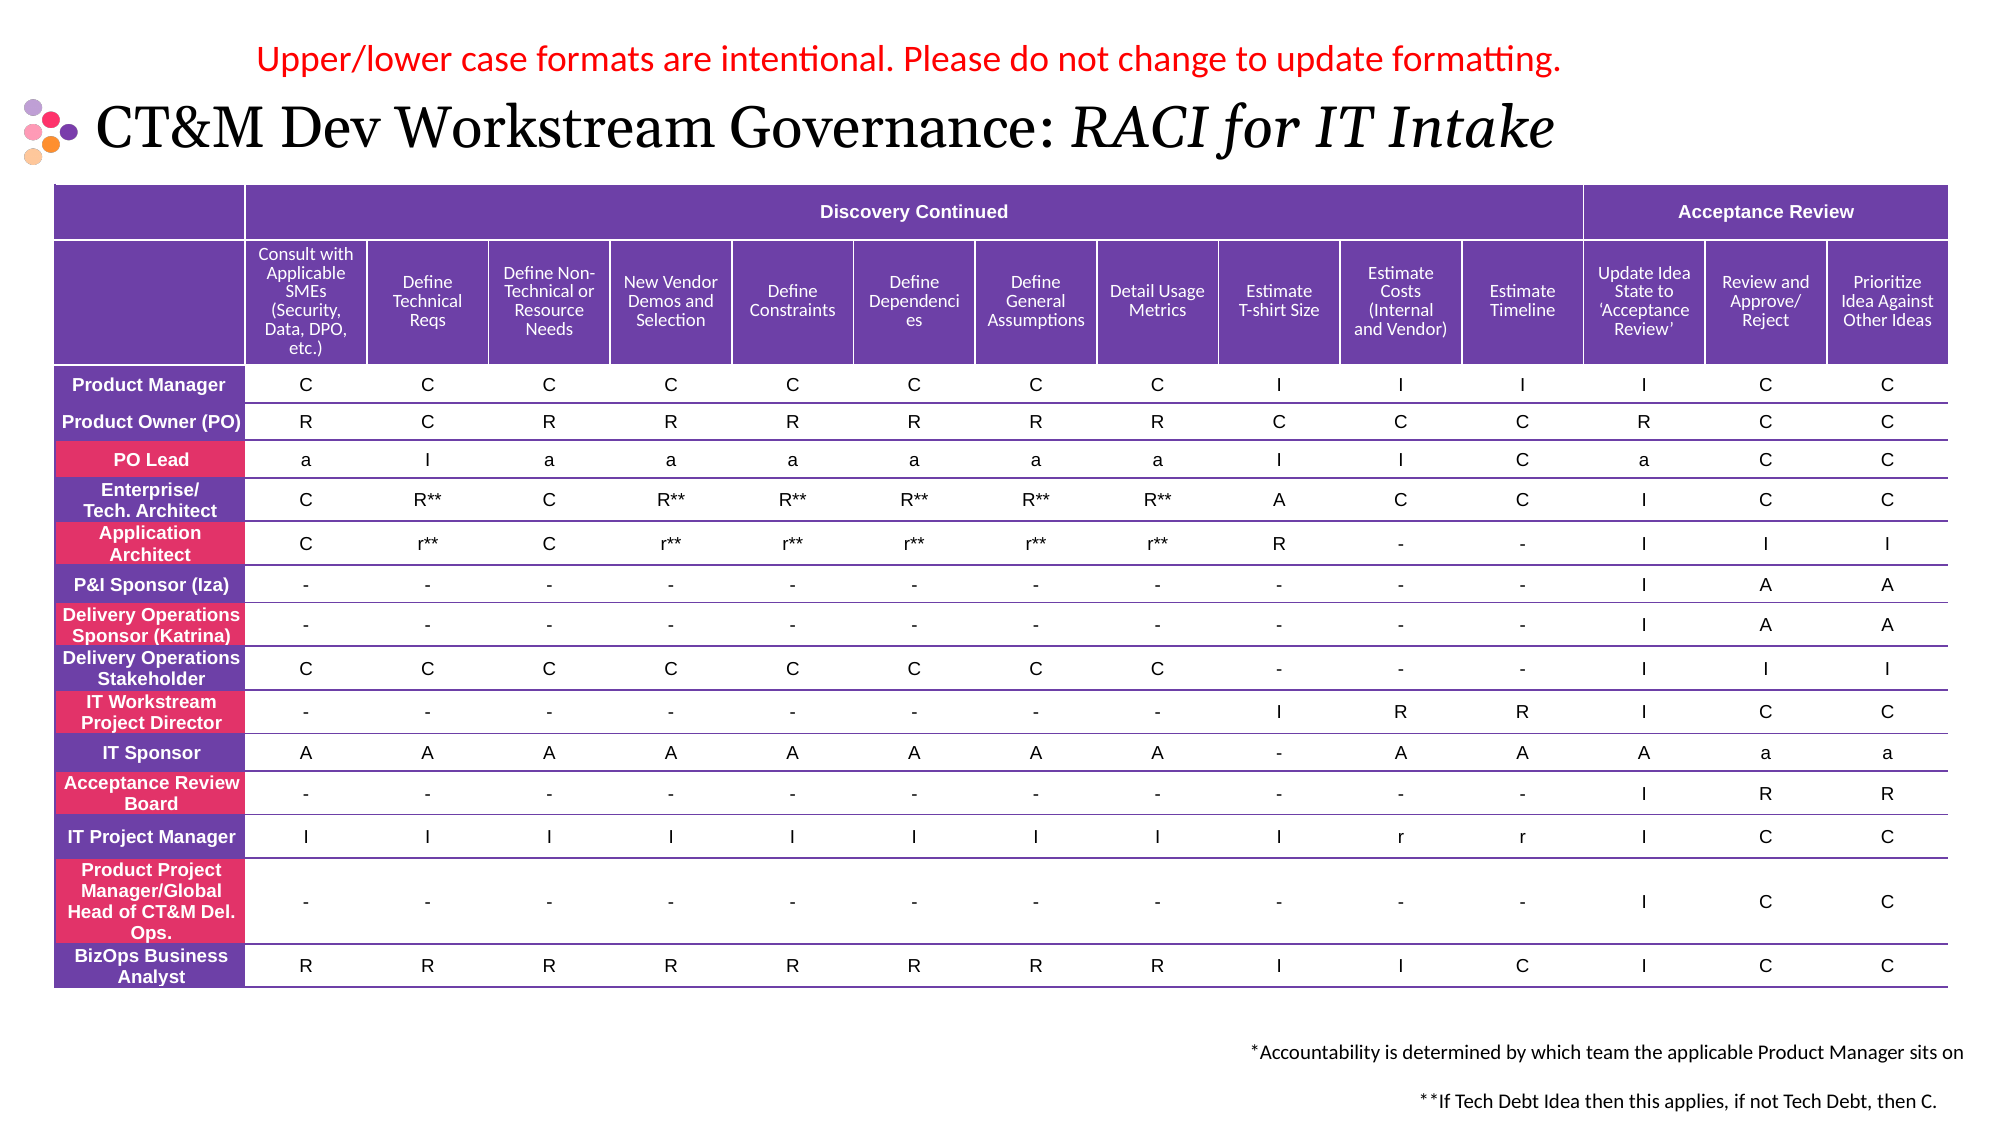

Upper/lower case formats are intentional. Please do not change to update formatting.
CT&M Dev Workstream Governance: RACI for IT Intake
|  | Discovery Continued | Discovery |  |  | Ideation |  |  |  |  |  |  | Acceptance Review |  |  |
| --- | --- | --- | --- | --- | --- | --- | --- | --- | --- | --- | --- | --- | --- | --- |
|  | Consult with Applicable SMEs (Security, Data, DPO, etc.) | Define Technical Reqs | Define Non-Technical or Resource Needs | New Vendor Demos and Selection | Define Constraints | Define Dependencies | Define General Assumptions | Detail Usage Metrics | Estimate T-shirt Size | Estimate Costs (Internal and Vendor) | Estimate Timeline | Update Idea State to ‘Acceptance Review’ | Review and Approve/ Reject | Prioritize Idea Against Other Ideas |
| Product Manager | C | C | C | C | C | C | C | C | I | I | I | I | C | C |
| Product Owner (PO) | R | C | R | R | R | R | R | R | C | C | C | R | C | C |
| PO Lead | a | I | a | a | a | a | a | a | I | I | C | a | C | C |
| Enterprise/ Tech. Architect | C | R\*\* | C | R\*\* | R\*\* | R\*\* | R\*\* | R\*\* | A | C | C | I | C | C |
| Application Architect | C | r\*\* | C | r\*\* | r\*\* | r\*\* | r\*\* | r\*\* | R | - | - | I | I | I |
| P&I Sponsor (Iza) | - | - | - | - | - | - | - | - | - | - | - | I | A | A |
| Delivery Operations Sponsor (Katrina) | - | - | - | - | - | - | - | - | - | - | - | I | A | A |
| Delivery Operations Stakeholder | C | C | C | C | C | C | C | C | - | - | - | I | I | I |
| IT Workstream Project Director | - | - | - | - | - | - | - | - | I | R | R | I | C | C |
| IT Sponsor | A | A | A | A | A | A | A | A | - | A | A | A | a | a |
| Acceptance Review Board | - | - | - | - | - | - | - | - | - | - | - | I | R | R |
| IT Project Manager | I | I | I | I | I | I | I | I | I | r | r | I | C | C |
| Product Project Manager/Global Head of CT&M Del. Ops. | - | - | - | - | - | - | - | - | - | - | - | I | C | C |
| BizOps Business Analyst | R | R | R | R | R | R | R | R | I | I | C | I | C | C |
*Accountability is determined by which team the applicable Product Manager sits on
**If Tech Debt Idea then this applies, if not Tech Debt, then C.